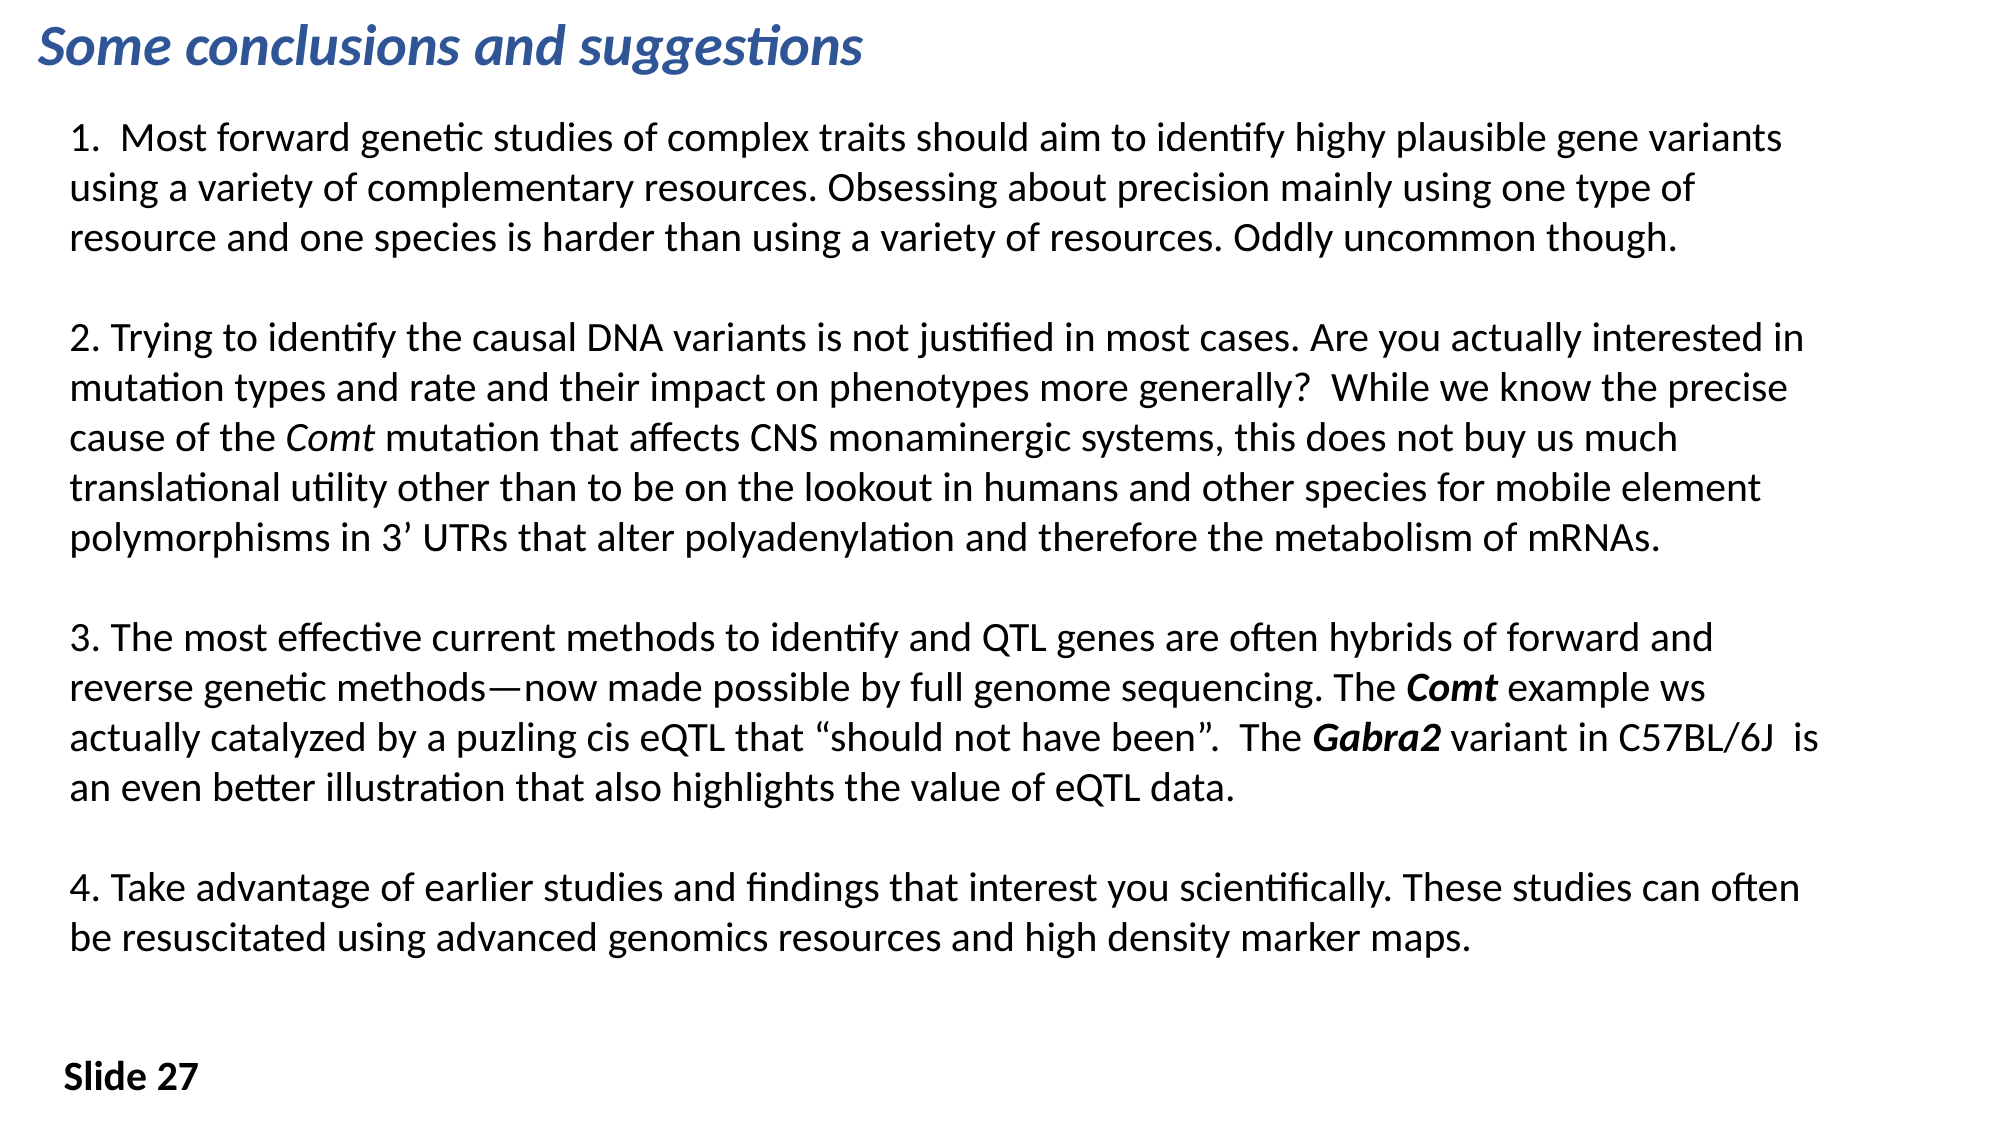

Some conclusions and suggestions
1.  Most forward genetic studies of complex traits should aim to identify highy plausible gene variants using a variety of complementary resources. Obsessing about precision mainly using one type of resource and one species is harder than using a variety of resources. Oddly uncommon though.

2. Trying to identify the causal DNA variants is not justified in most cases. Are you actually interested in mutation types and rate and their impact on phenotypes more generally?  While we know the precise cause of the Comt mutation that affects CNS monaminergic systems, this does not buy us much translational utility other than to be on the lookout in humans and other species for mobile element polymorphisms in 3’ UTRs that alter polyadenylation and therefore the metabolism of mRNAs.

3. The most effective current methods to identify and QTL genes are often hybrids of forward and reverse genetic methods—now made possible by full genome sequencing. The Comt example ws actually catalyzed by a puzling cis eQTL that “should not have been”.  The Gabra2 variant in C57BL/6J  is an even better illustration that also highlights the value of eQTL data.

4. Take advantage of earlier studies and findings that interest you scientifically. These studies can often be resuscitated using advanced genomics resources and high density marker maps.
Slide 27